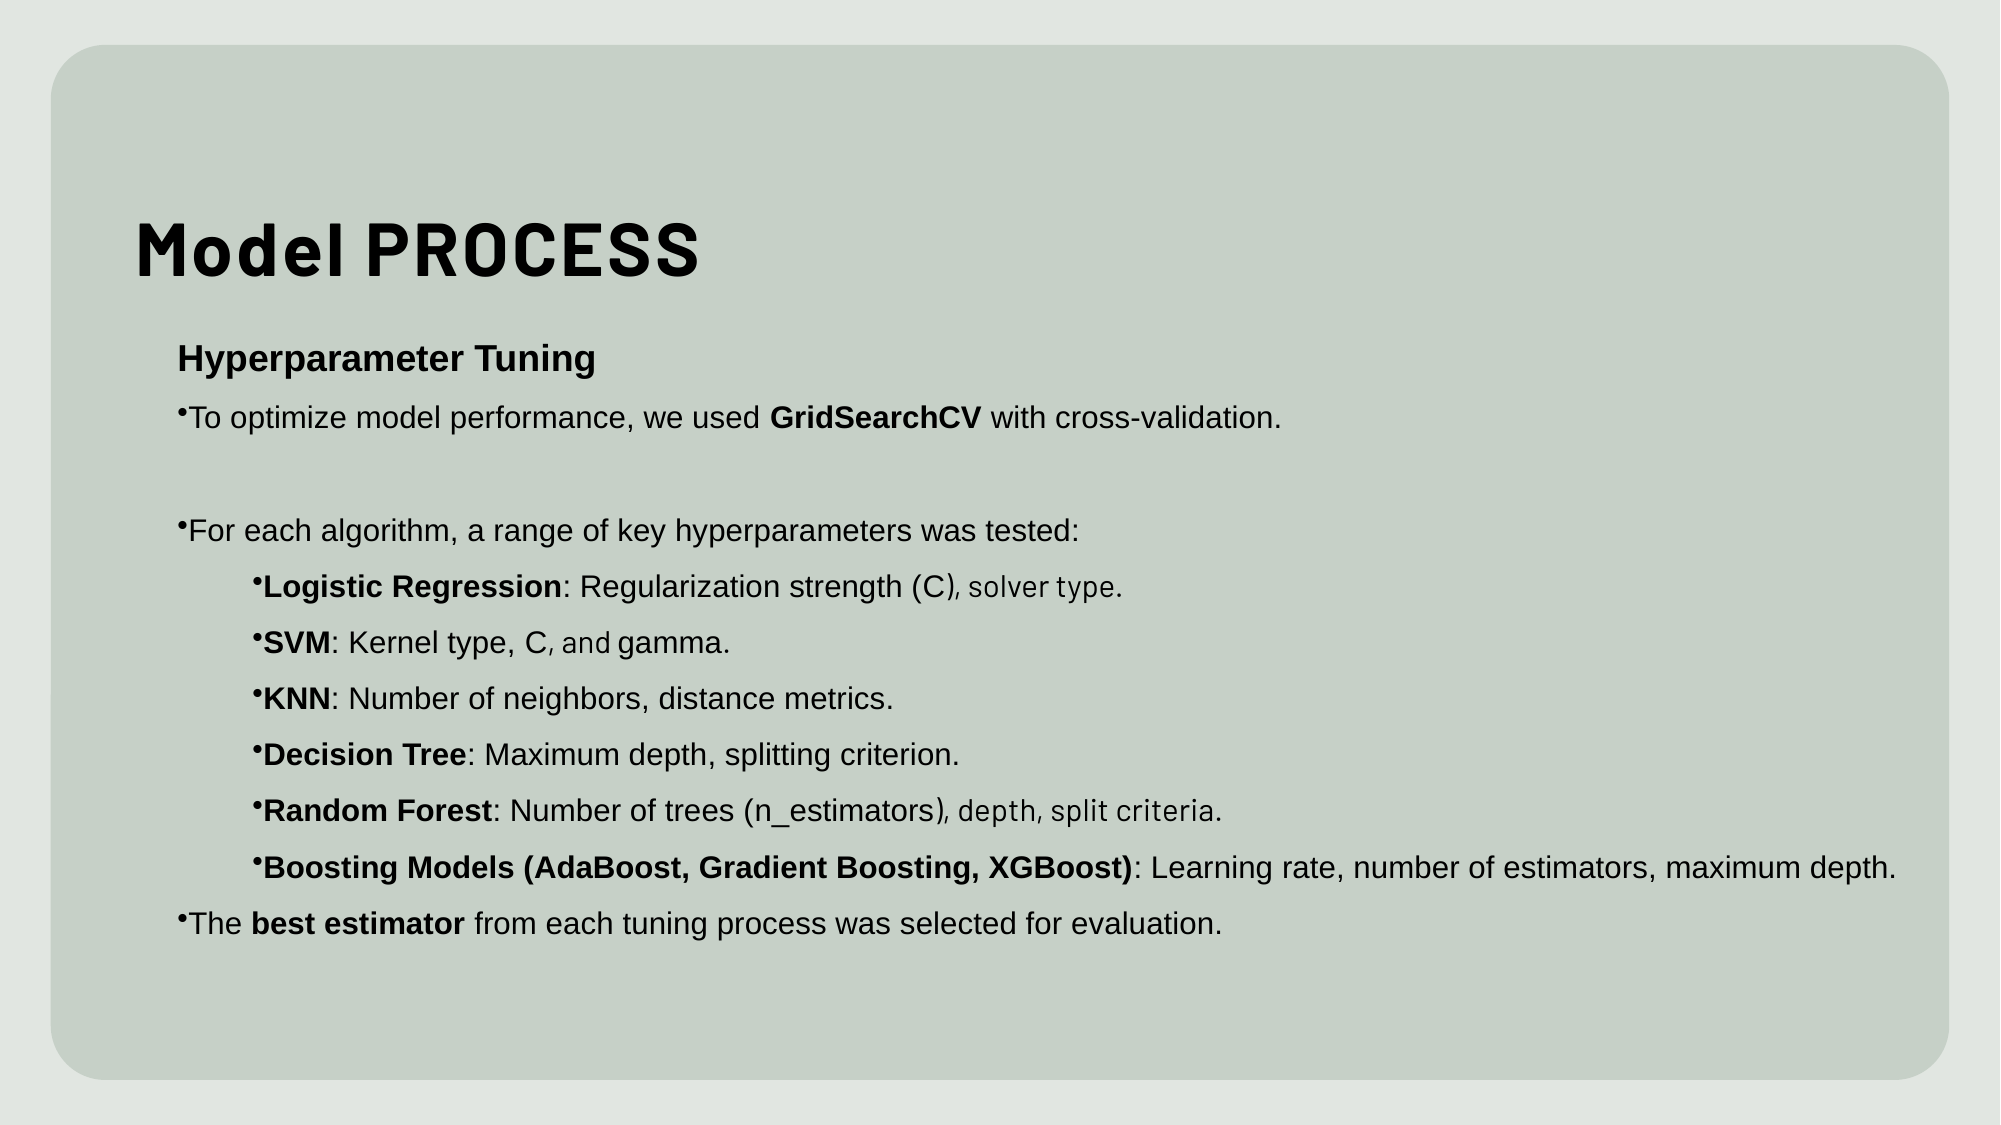

# Model PROCESS
Hyperparameter Tuning
To optimize model performance, we used GridSearchCV with cross-validation.

For each algorithm, a range of key hyperparameters was tested:
Logistic Regression: Regularization strength (C), solver type.
SVM: Kernel type, C, and gamma.
KNN: Number of neighbors, distance metrics.
Decision Tree: Maximum depth, splitting criterion.
Random Forest: Number of trees (n_estimators), depth, split criteria.
Boosting Models (AdaBoost, Gradient Boosting, XGBoost): Learning rate, number of estimators, maximum depth.
The best estimator from each tuning process was selected for evaluation.